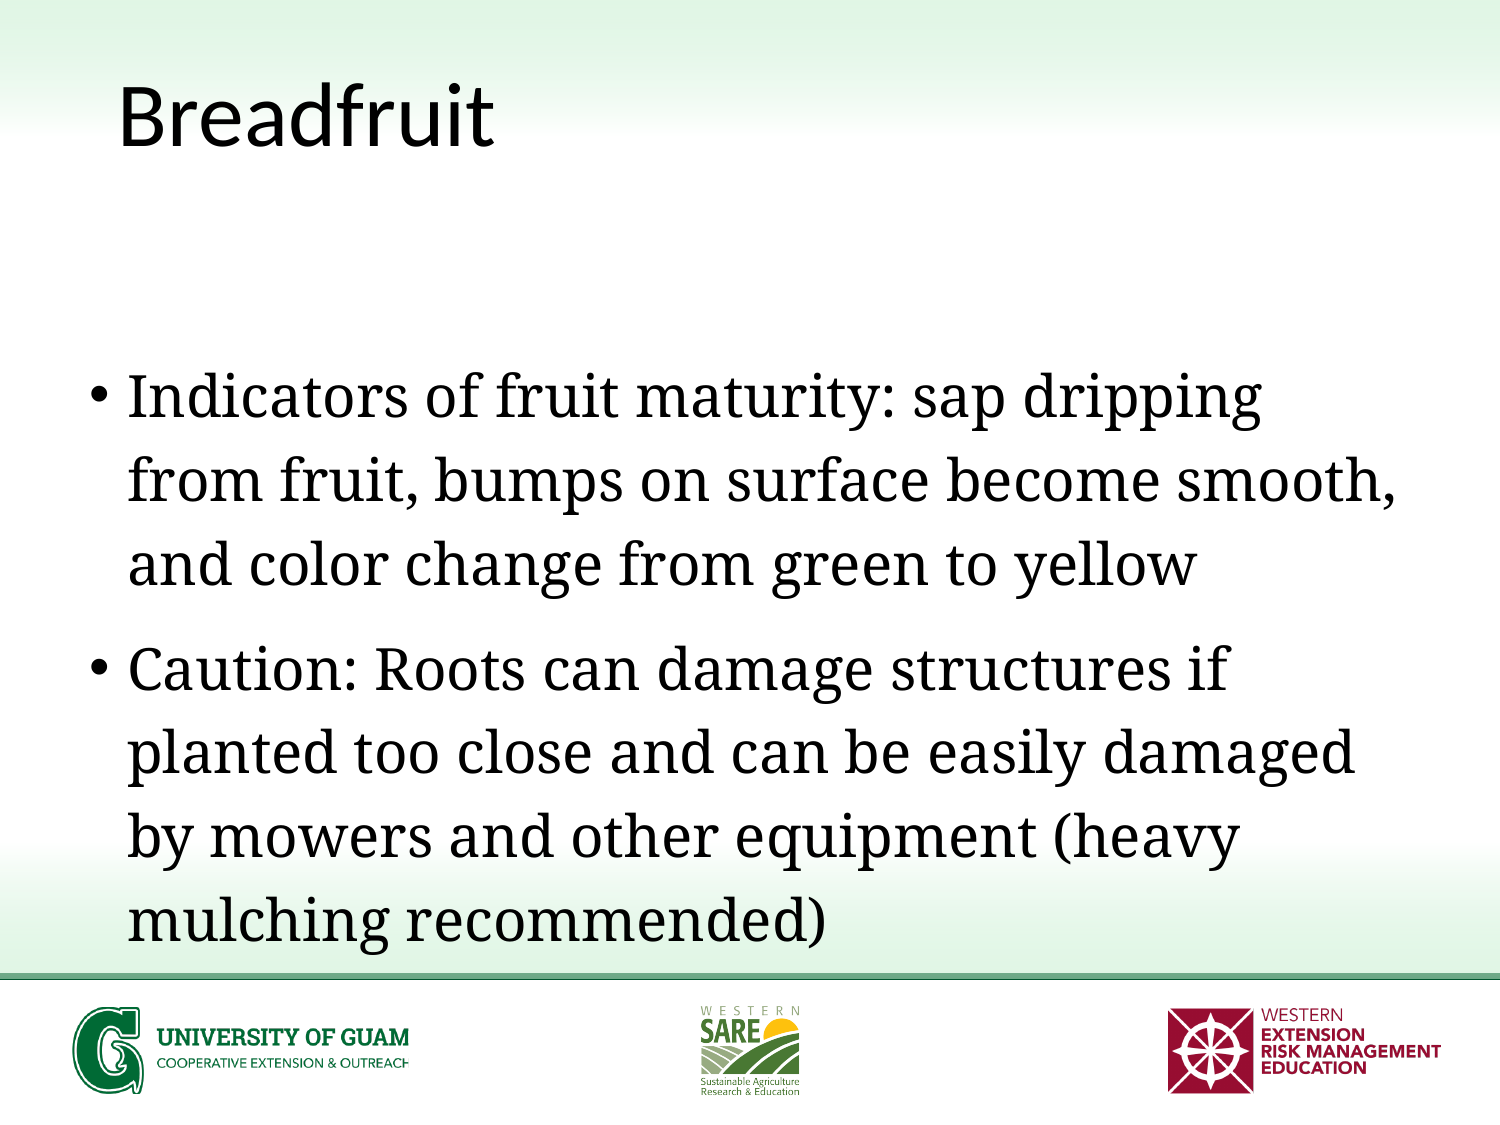

# Breadfruit
Indicators of fruit maturity: sap dripping from fruit, bumps on surface become smooth, and color change from green to yellow
Caution: Roots can damage structures if planted too close and can be easily damaged by mowers and other equipment (heavy mulching recommended)